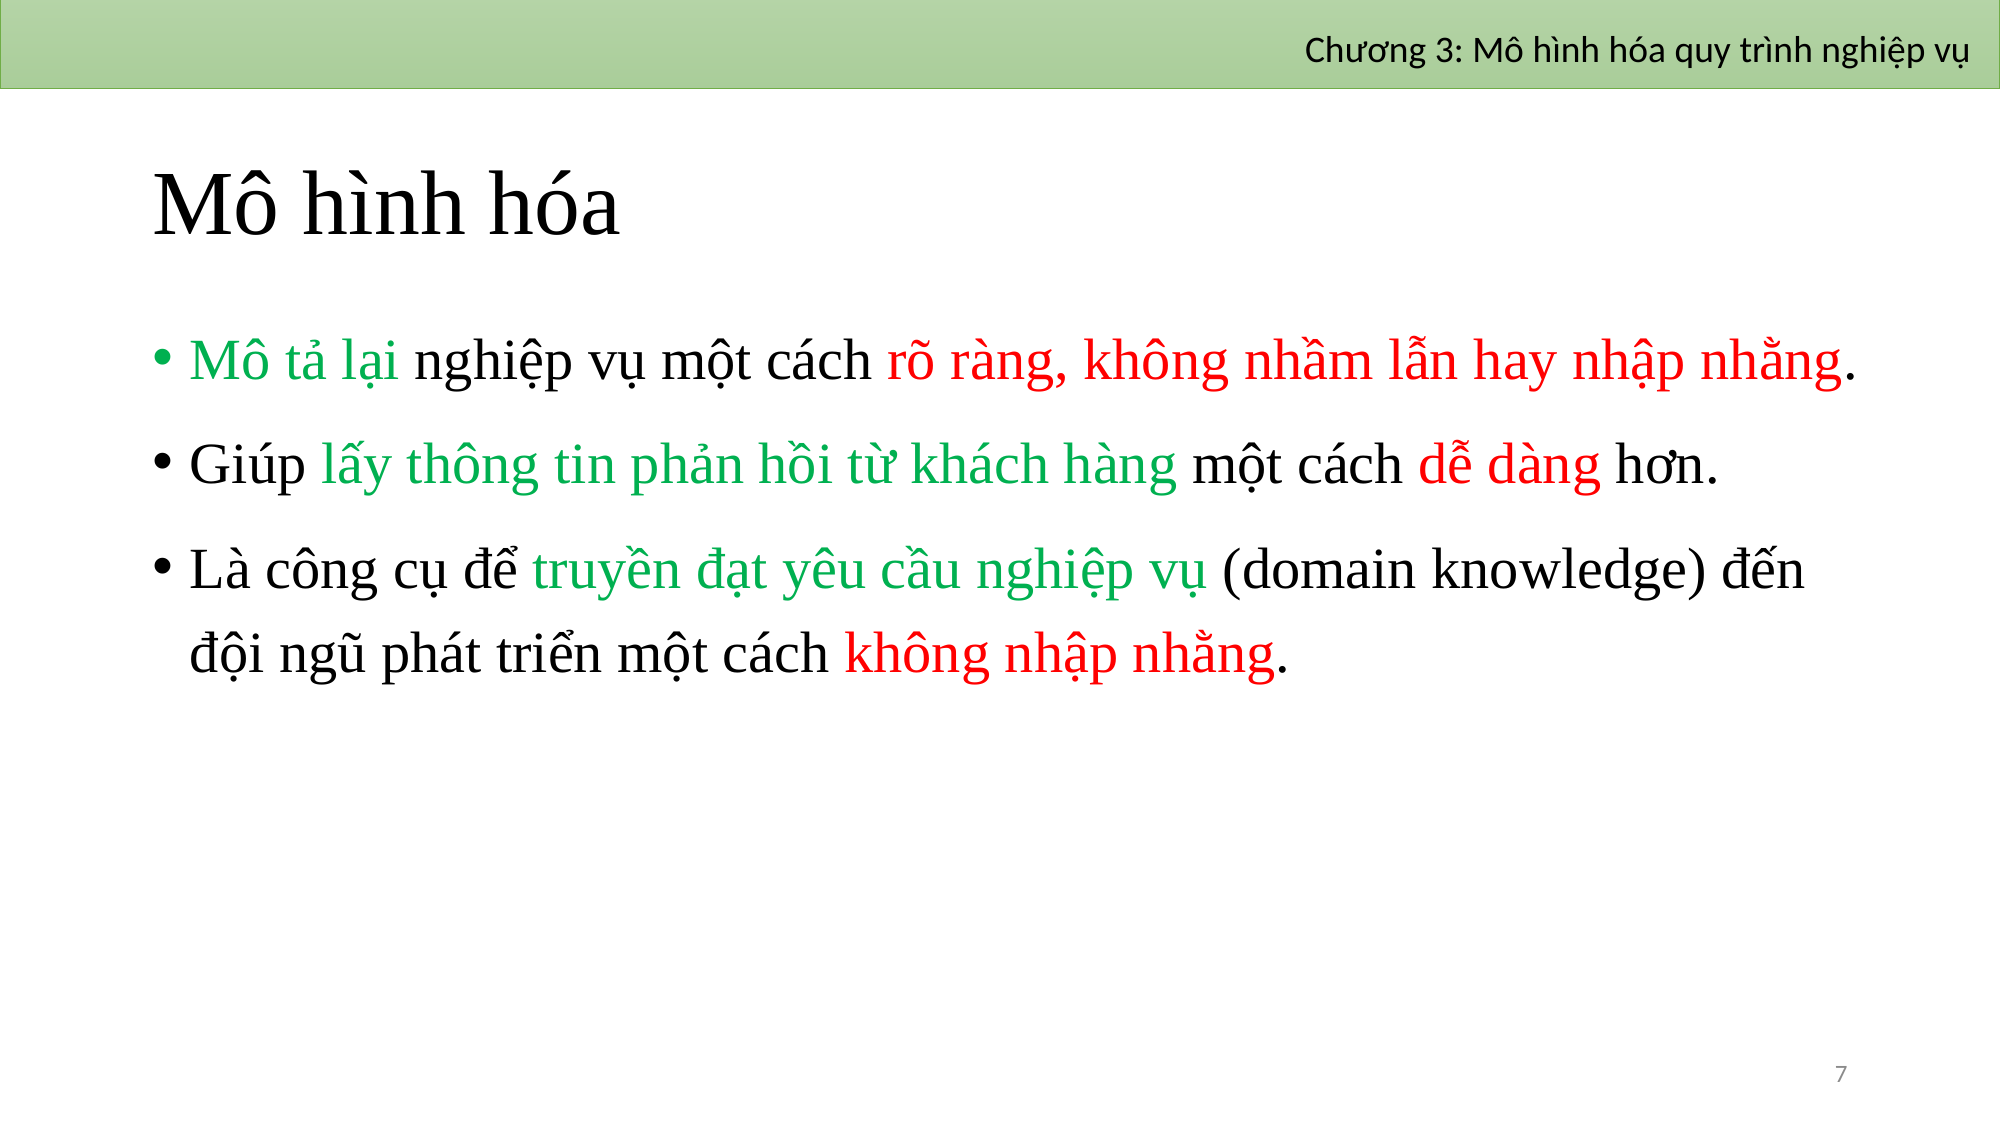

Chương 3: Mô hình hóa quy trình nghiệp vụ
# Mô hình hóa
Mô tả lại nghiệp vụ một cách rõ ràng, không nhầm lẫn hay nhập nhằng.
Giúp lấy thông tin phản hồi từ khách hàng một cách dễ dàng hơn.
Là công cụ để truyền đạt yêu cầu nghiệp vụ (domain knowledge) đến đội ngũ phát triển một cách không nhập nhằng.
7